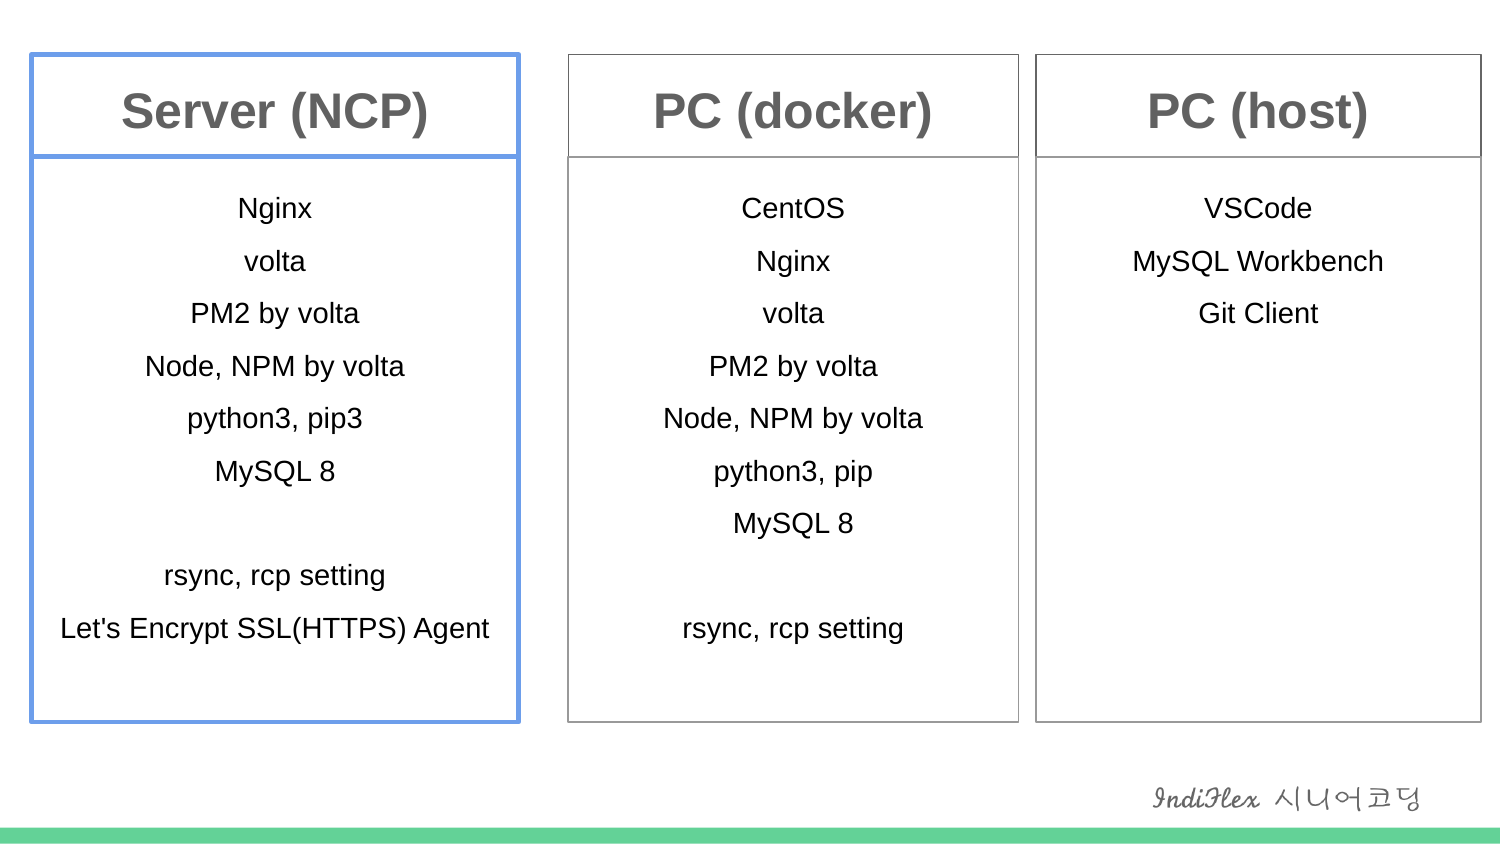

Server (NCP)
PC (docker)
PC (host)
Nginx
volta
PM2 by volta
Node, NPM by volta
python3, pip3
MySQL 8

rsync, rcp setting
Let's Encrypt SSL(HTTPS) Agent
CentOS
Nginx
volta
PM2 by volta
Node, NPM by volta
python3, pip
MySQL 8

rsync, rcp setting

VSCode
MySQL Workbench
Git Client